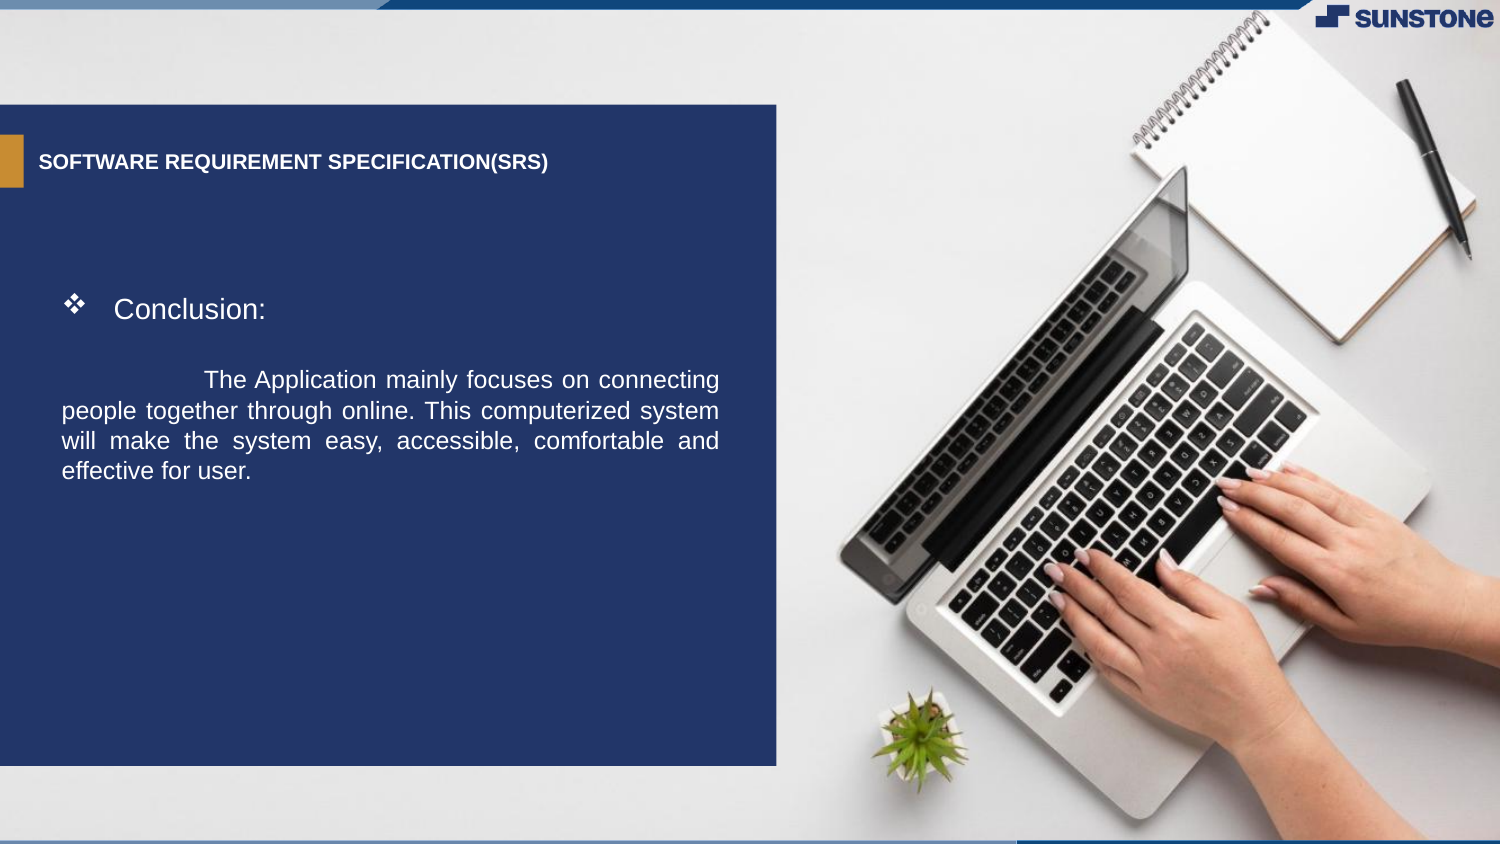

# SOFTWARE REQUIREMENT SPECIFICATION(SRS)

Conclusion:

              The Application mainly focuses on connecting people together through online. This computerized system will make the system easy, accessible, comfortable and effective for user.